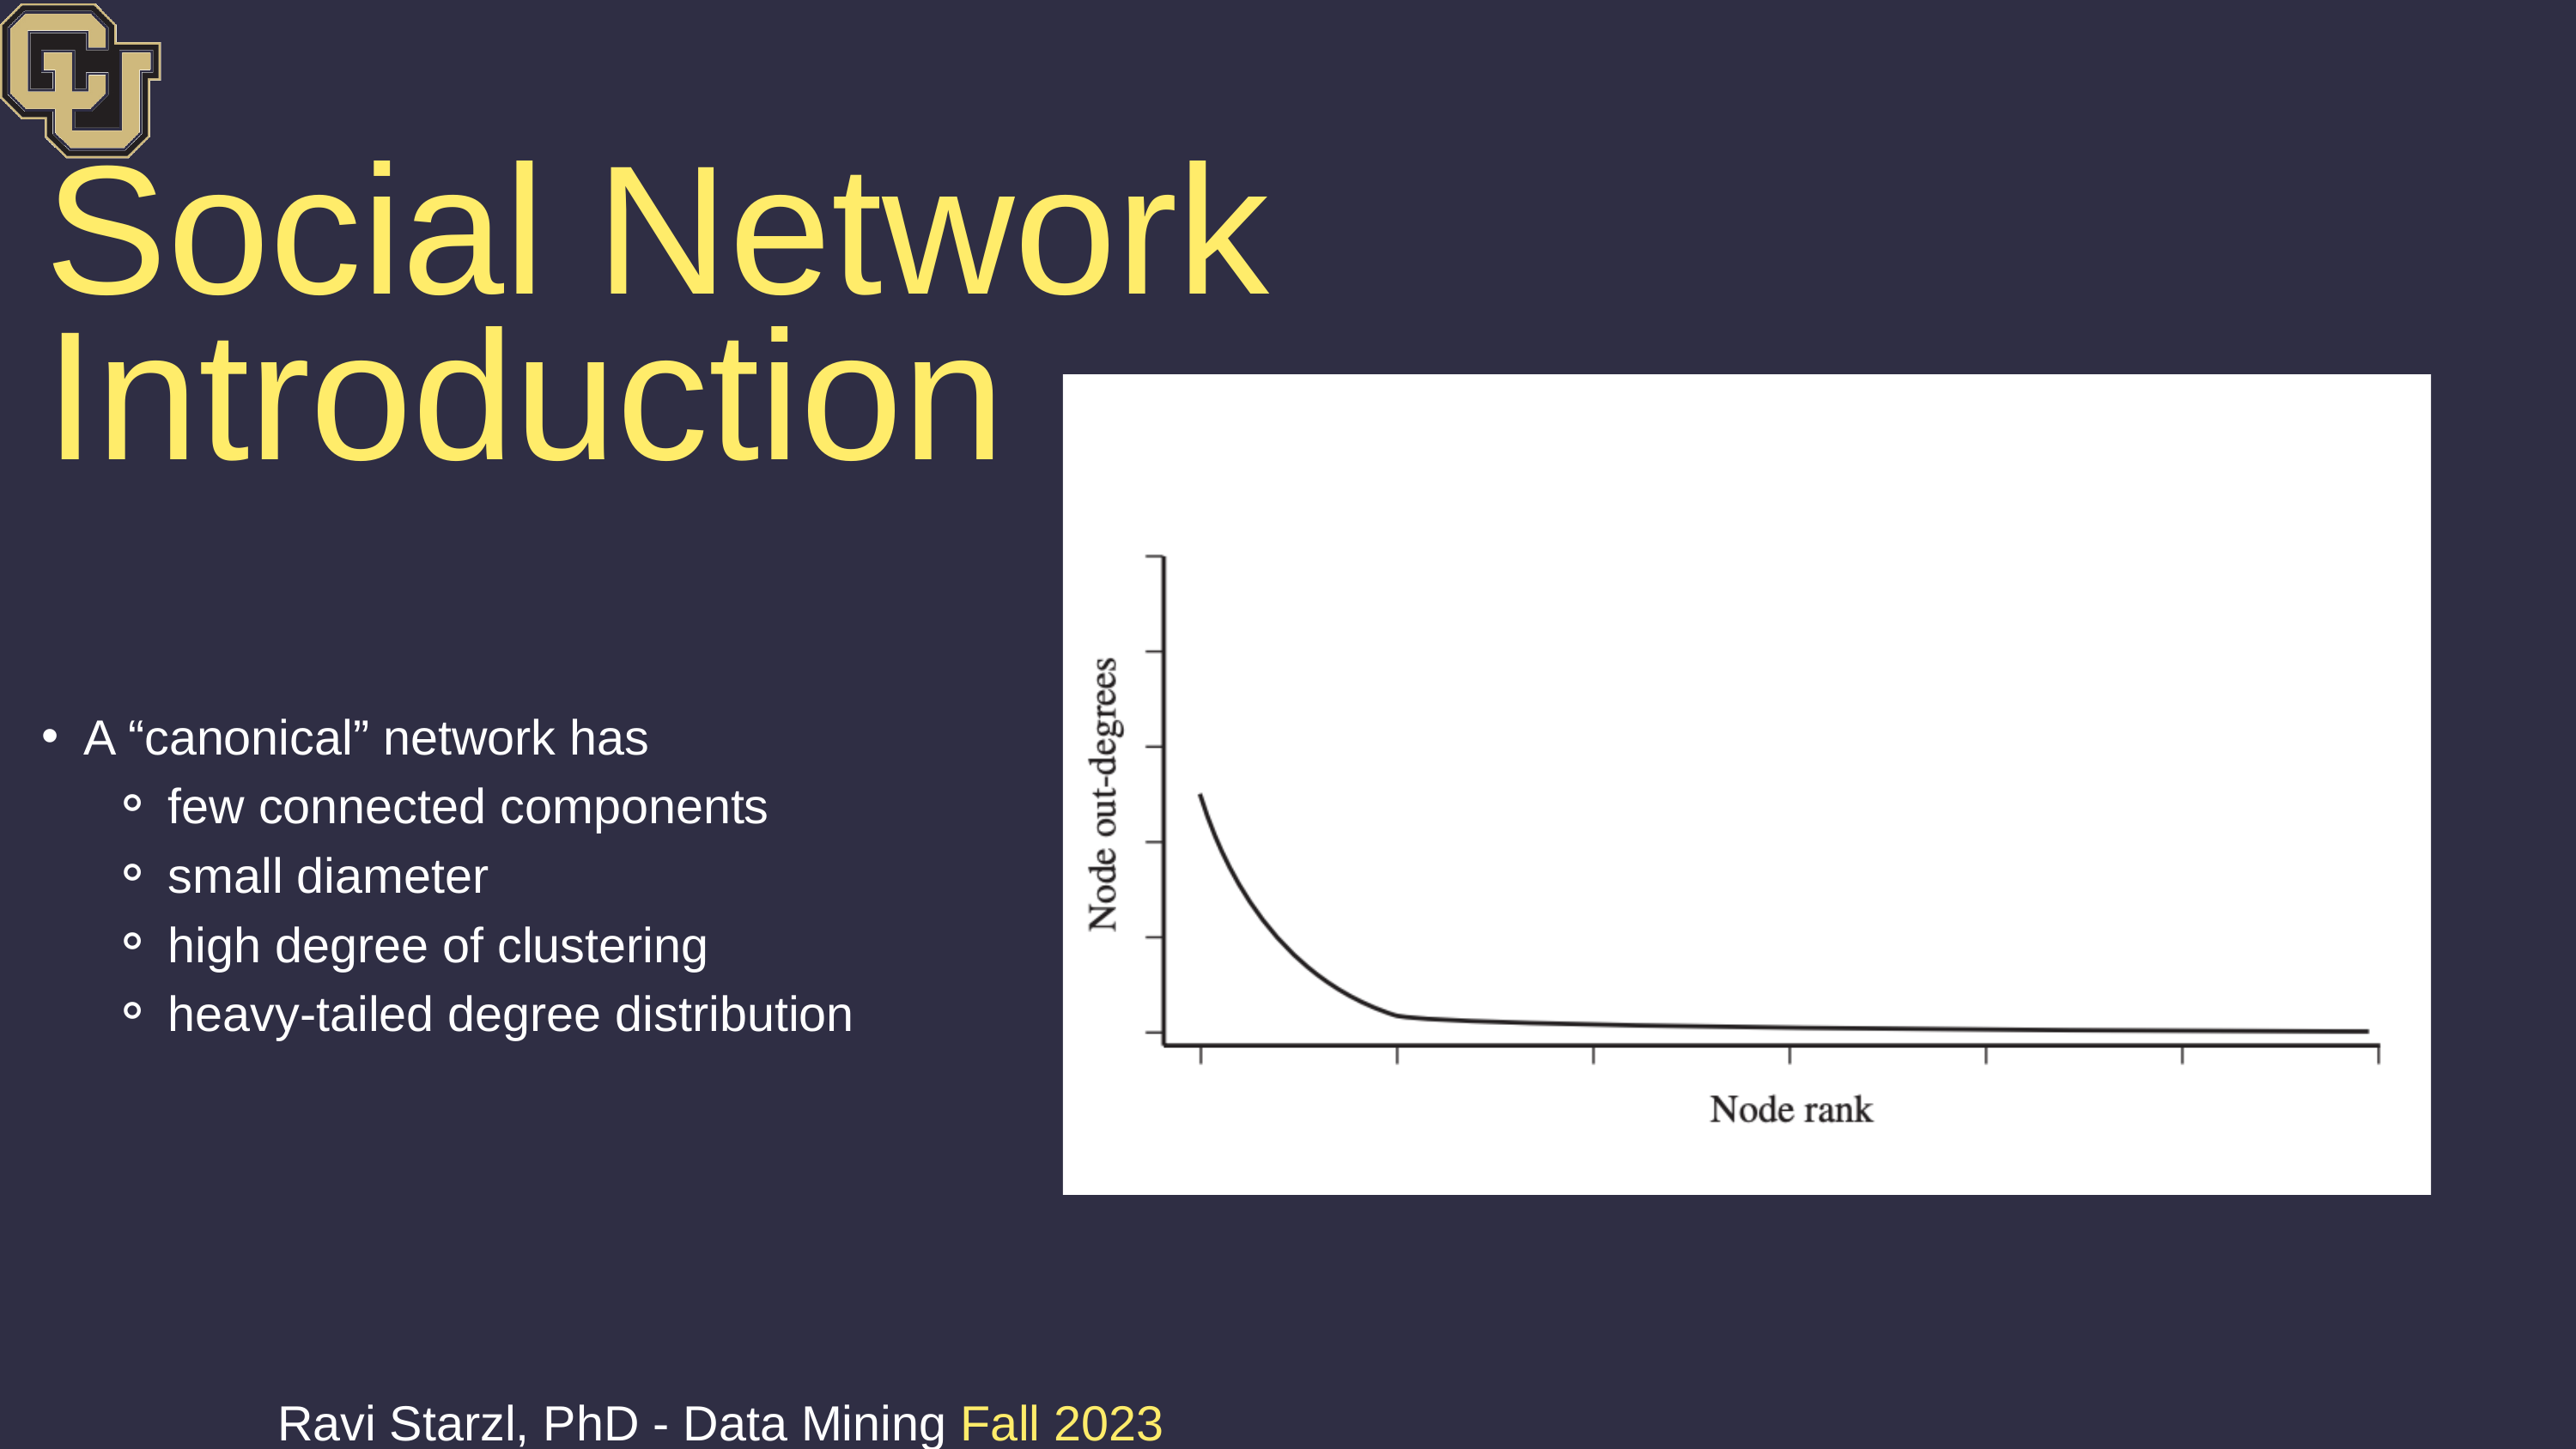

Social Network Introduction

A “canonical” network has
few connected components
small diameter
high degree of clustering
heavy-tailed degree distribution

Ravi Starzl, PhD - Data Mining Fall 2023